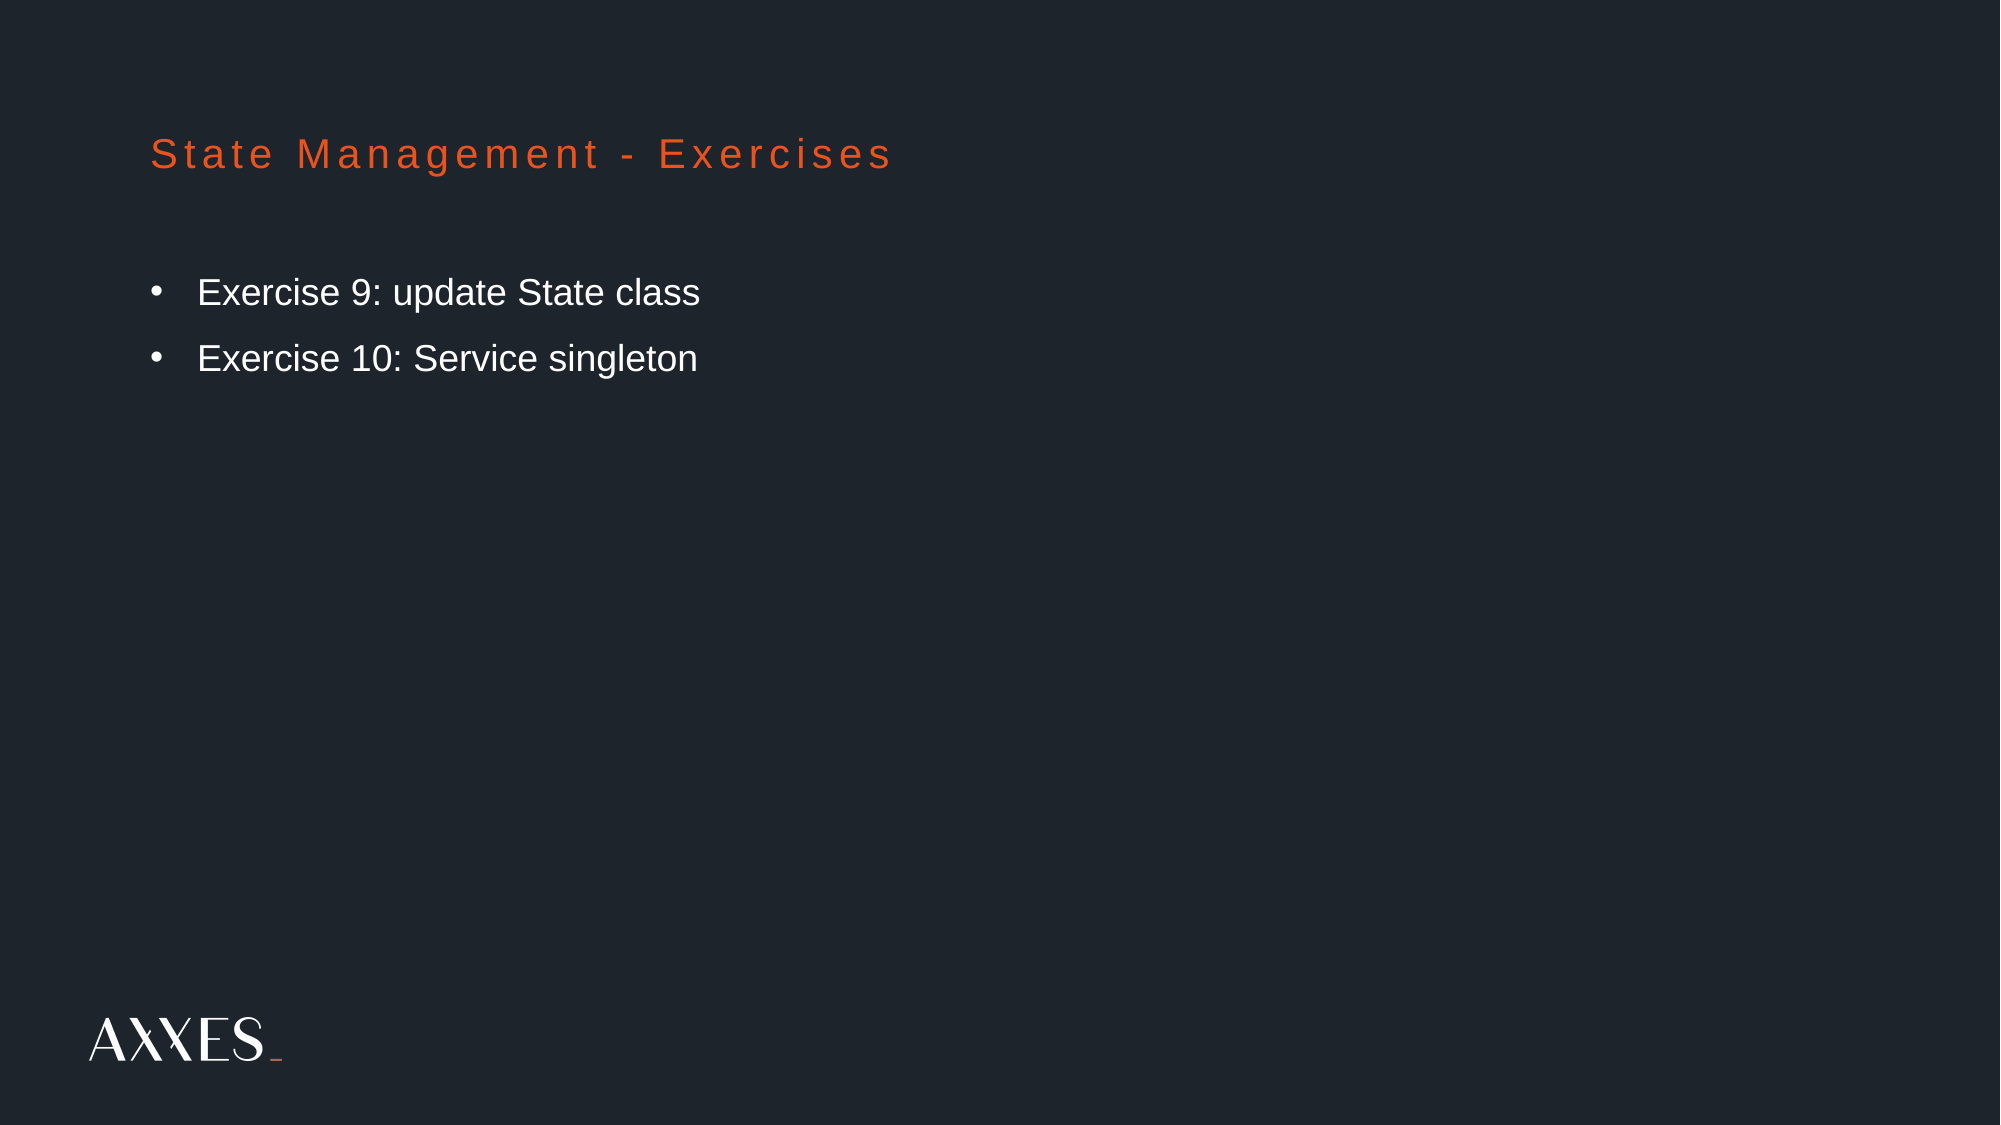

# State Management - Exercises
Exercise 9: update State class
Exercise 10: Service singleton